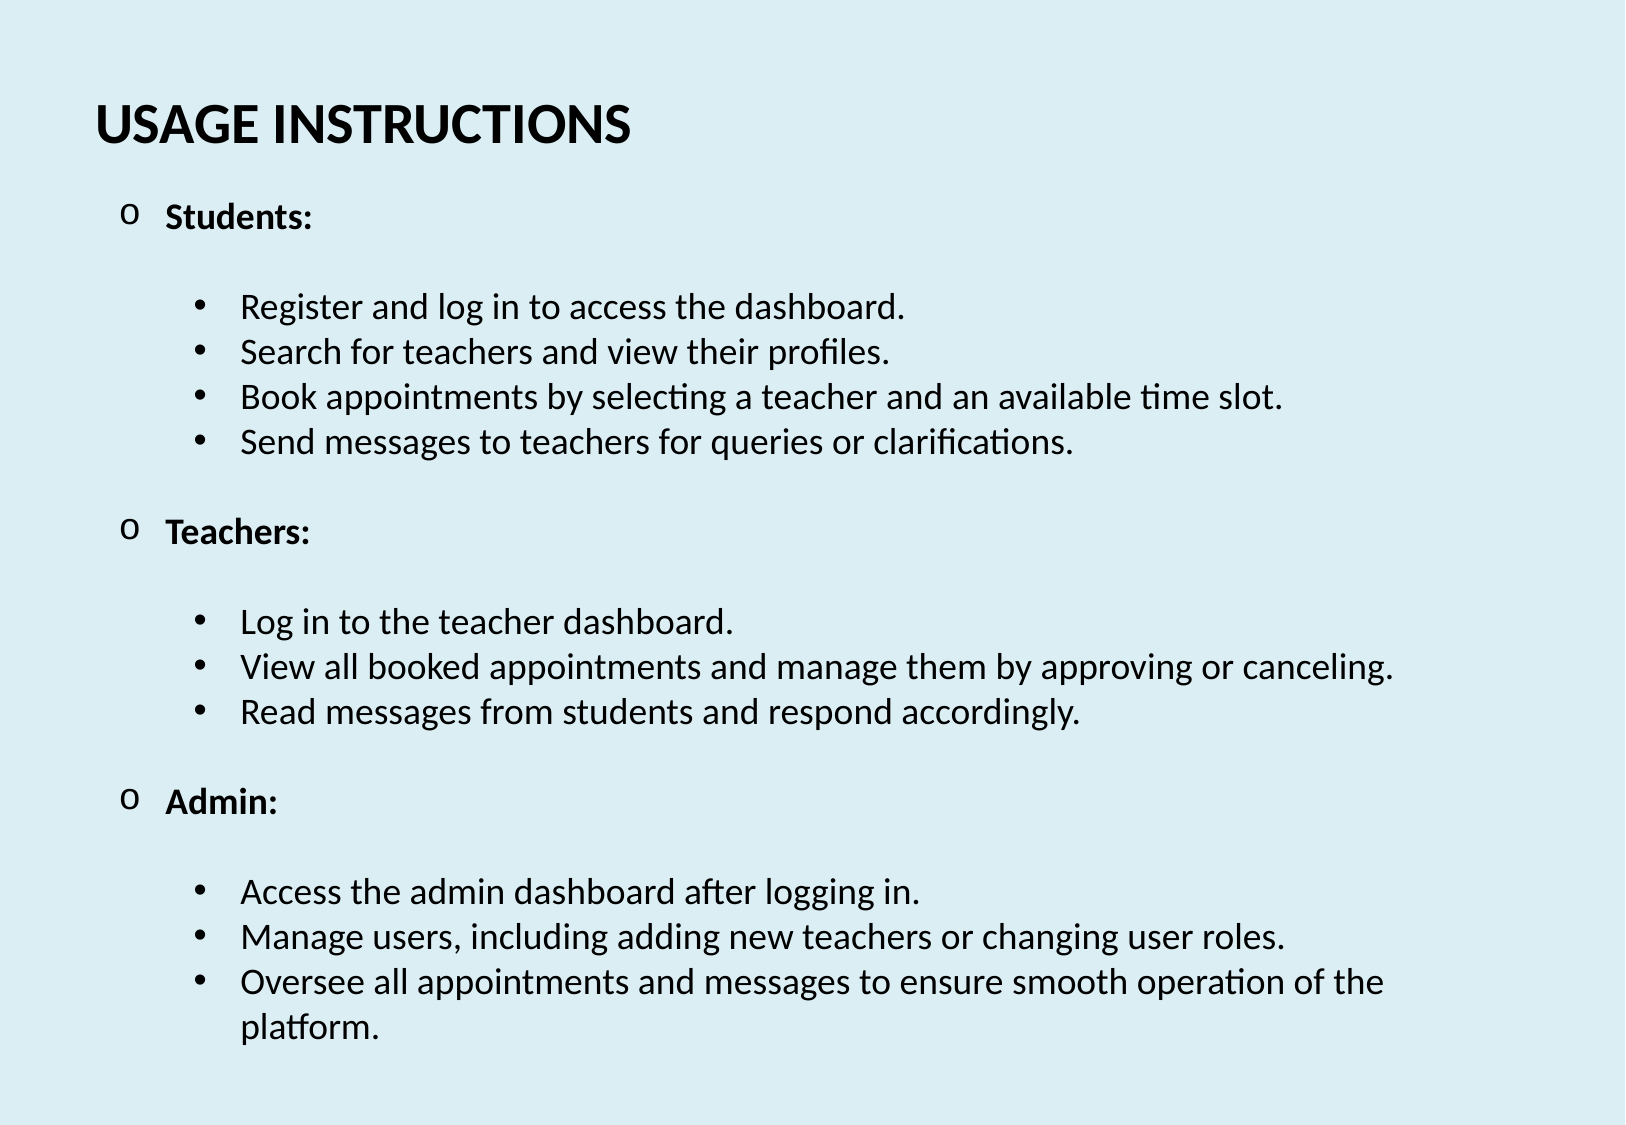

USAGE INSTRUCTIONS
Students:

Register and log in to access the dashboard.
Search for teachers and view their profiles.
Book appointments by selecting a teacher and an available time slot.
Send messages to teachers for queries or clarifications.

Teachers:

Log in to the teacher dashboard.
View all booked appointments and manage them by approving or canceling.
Read messages from students and respond accordingly.

Admin:

Access the admin dashboard after logging in.
Manage users, including adding new teachers or changing user roles.
Oversee all appointments and messages to ensure smooth operation of the platform.